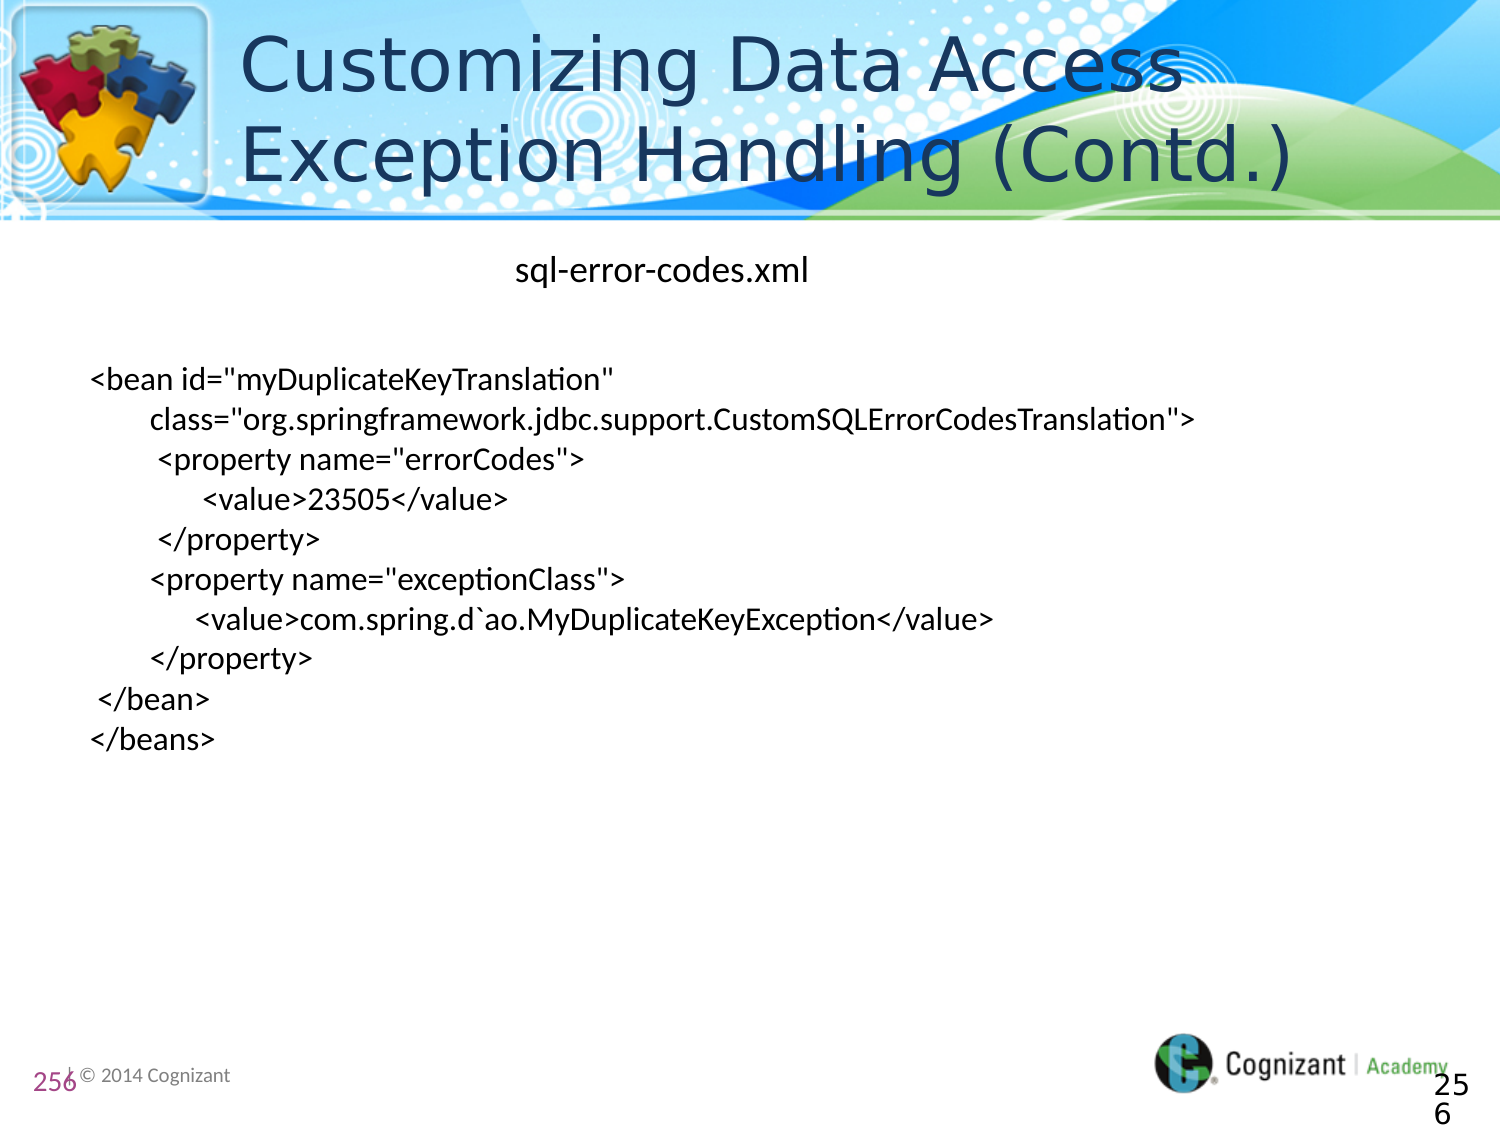

# Customizing Data Access Exception Handling (Contd.)
sql-error-codes.xml
<bean id="myDuplicateKeyTranslation"
        class="org.springframework.jdbc.support.CustomSQLErrorCodesTranslation">
         <property name="errorCodes">
               <value>23505</value>
         </property>
        <property name="exceptionClass">
              <value>com.spring.d`ao.MyDuplicateKeyException</value>
        </property>
 </bean>
</beans>
256
256